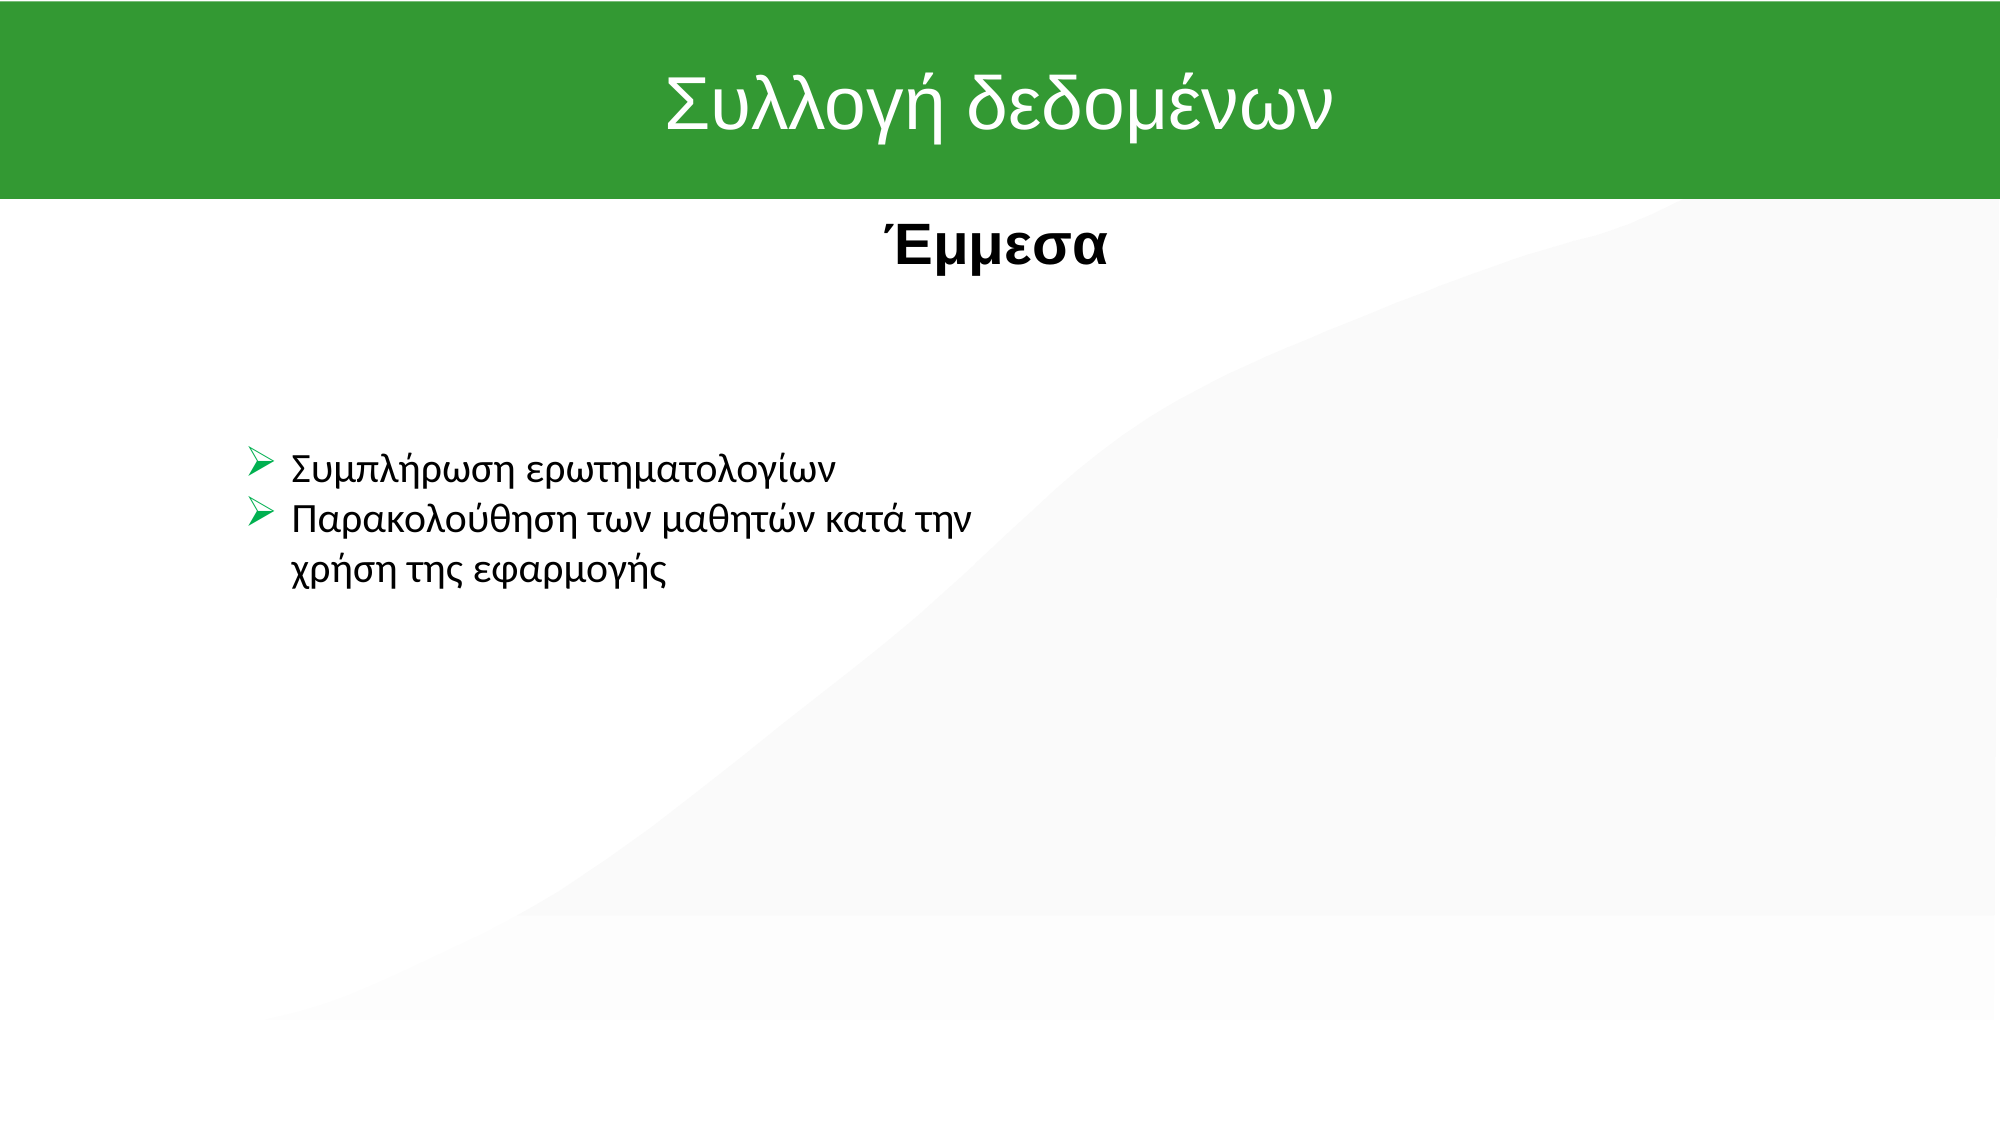

Συλλογή δεδομένων
Έμμεσα
Συμπλήρωση ερωτηματολογίων
Παρακολούθηση των μαθητών κατά την χρήση της εφαρμογής